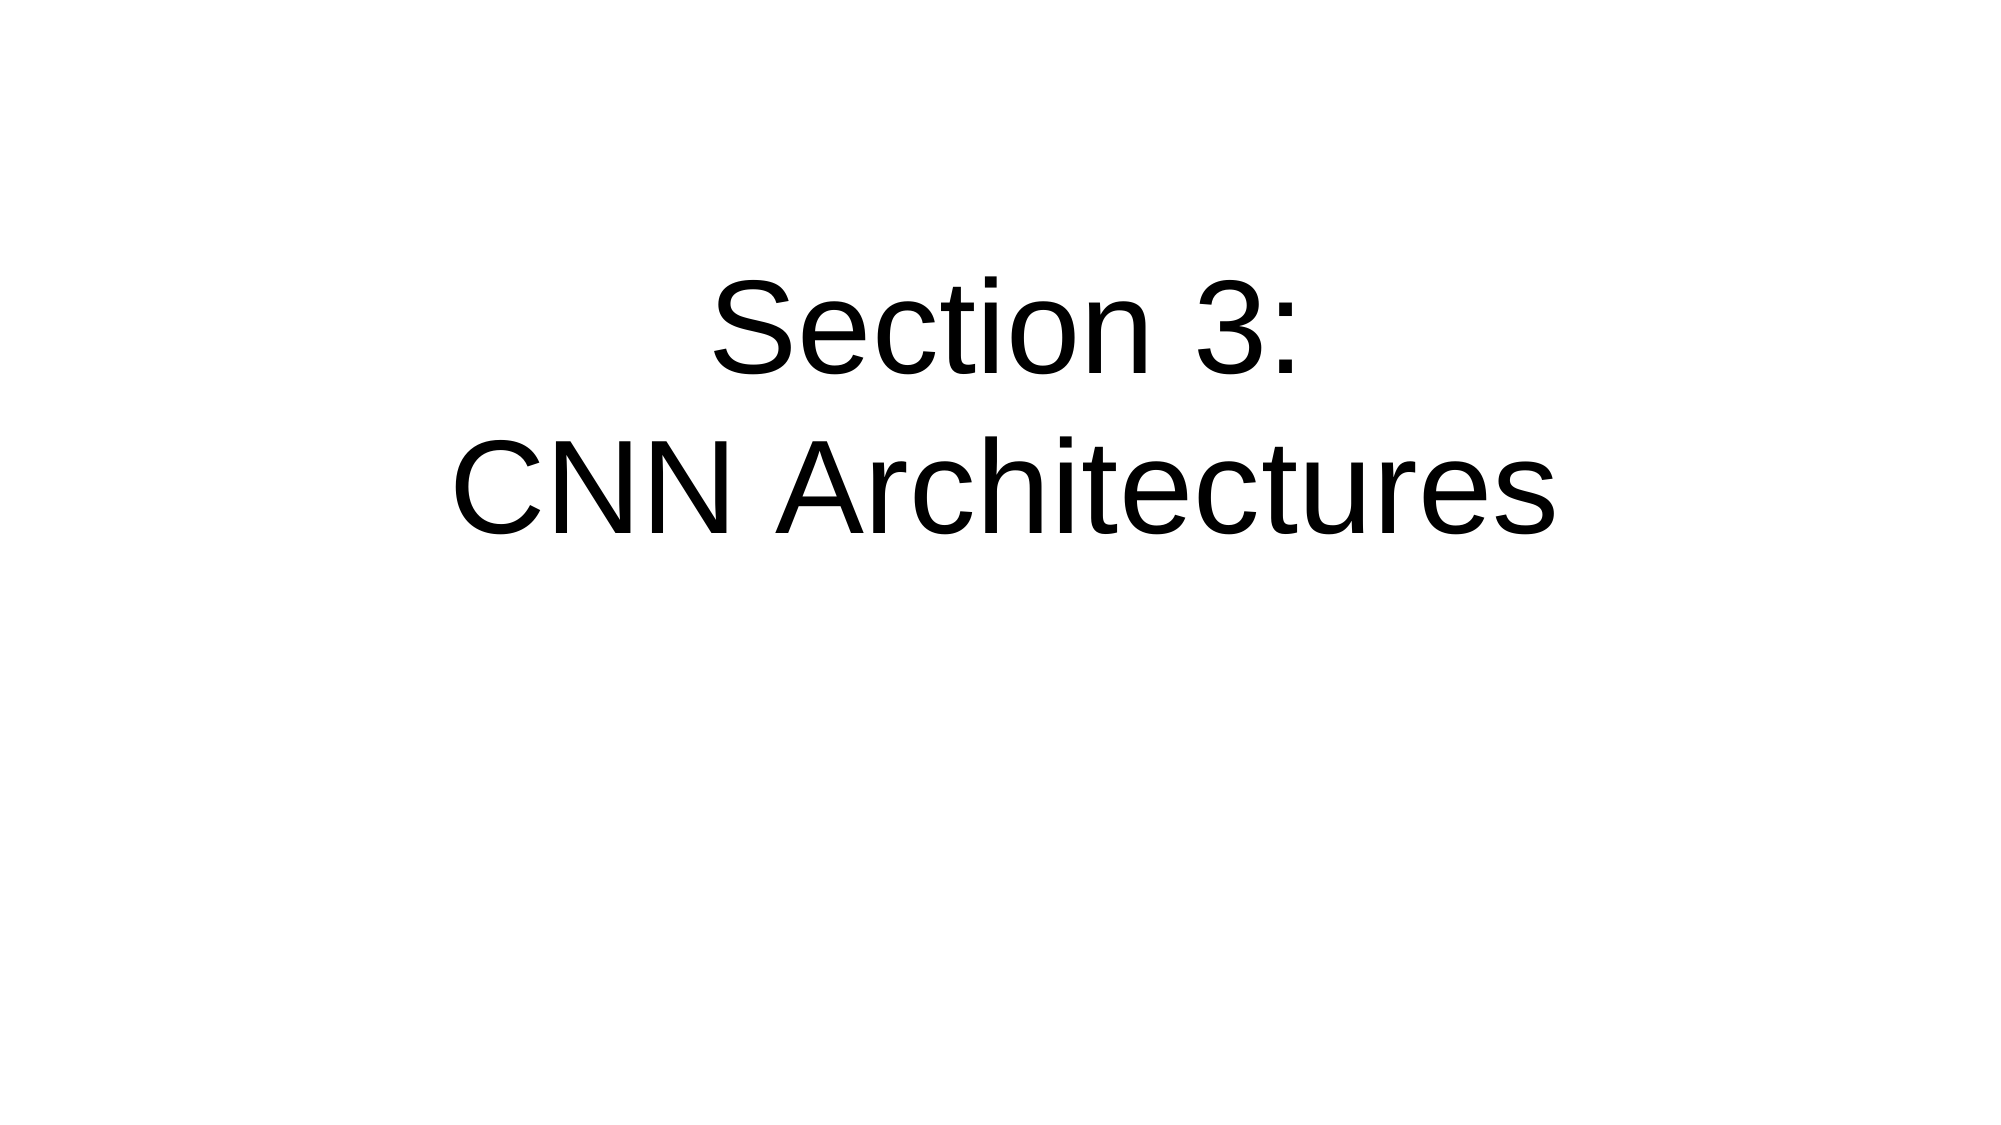

# Section 3:  CNN Architectures
Fei-Fei Li & Justin Johnson & Serena Yeung
Lecture 9 -
1
Fei-Fei Li & Justin Johnson & Serena Yeung	Lecture 9 -	May 2, 2017
May 2, 2017